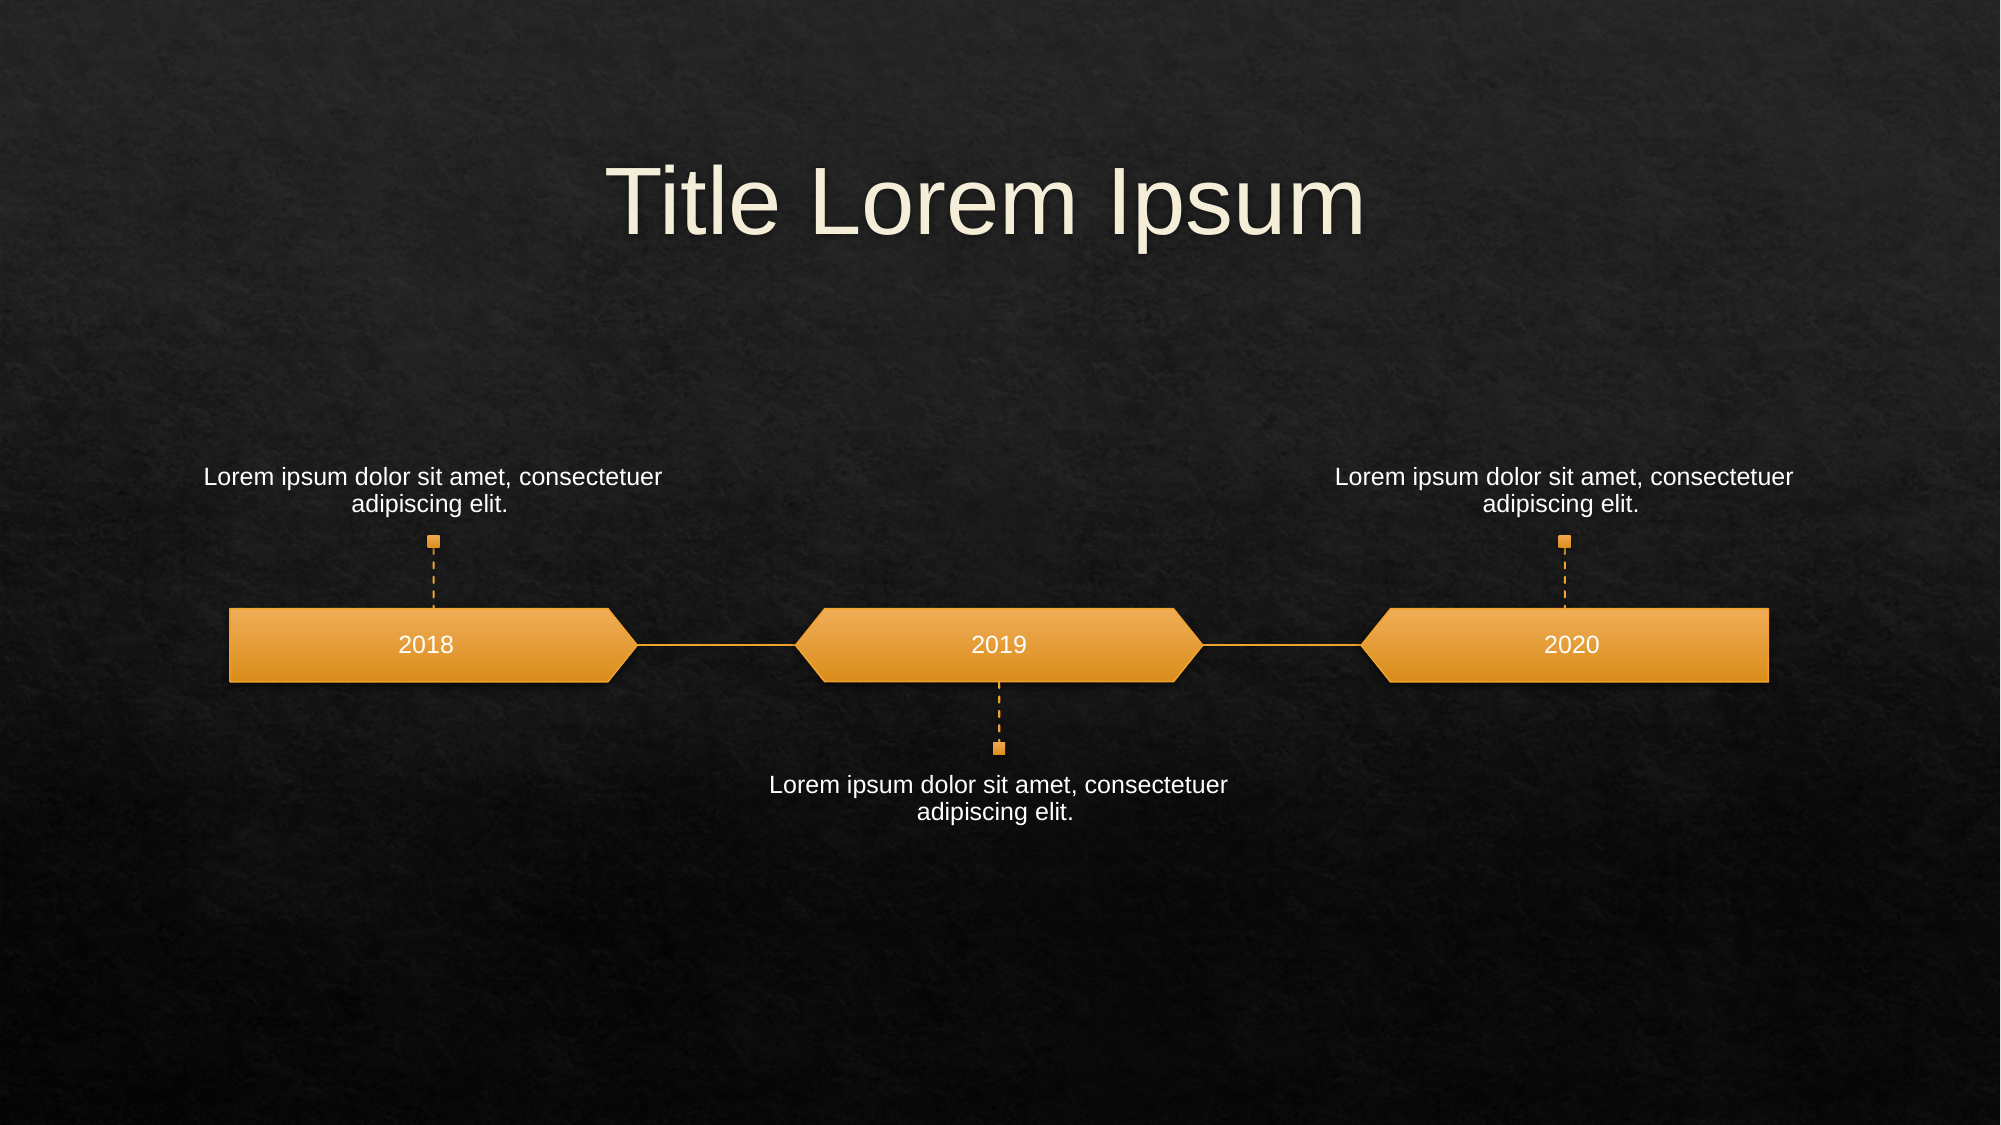

# Title Lorem Ipsum
2018
Lorem ipsum dolor sit amet, consectetuer adipiscing elit.
2019
Lorem ipsum dolor sit amet, consectetuer adipiscing elit.
2020
Lorem ipsum dolor sit amet, consectetuer adipiscing elit.